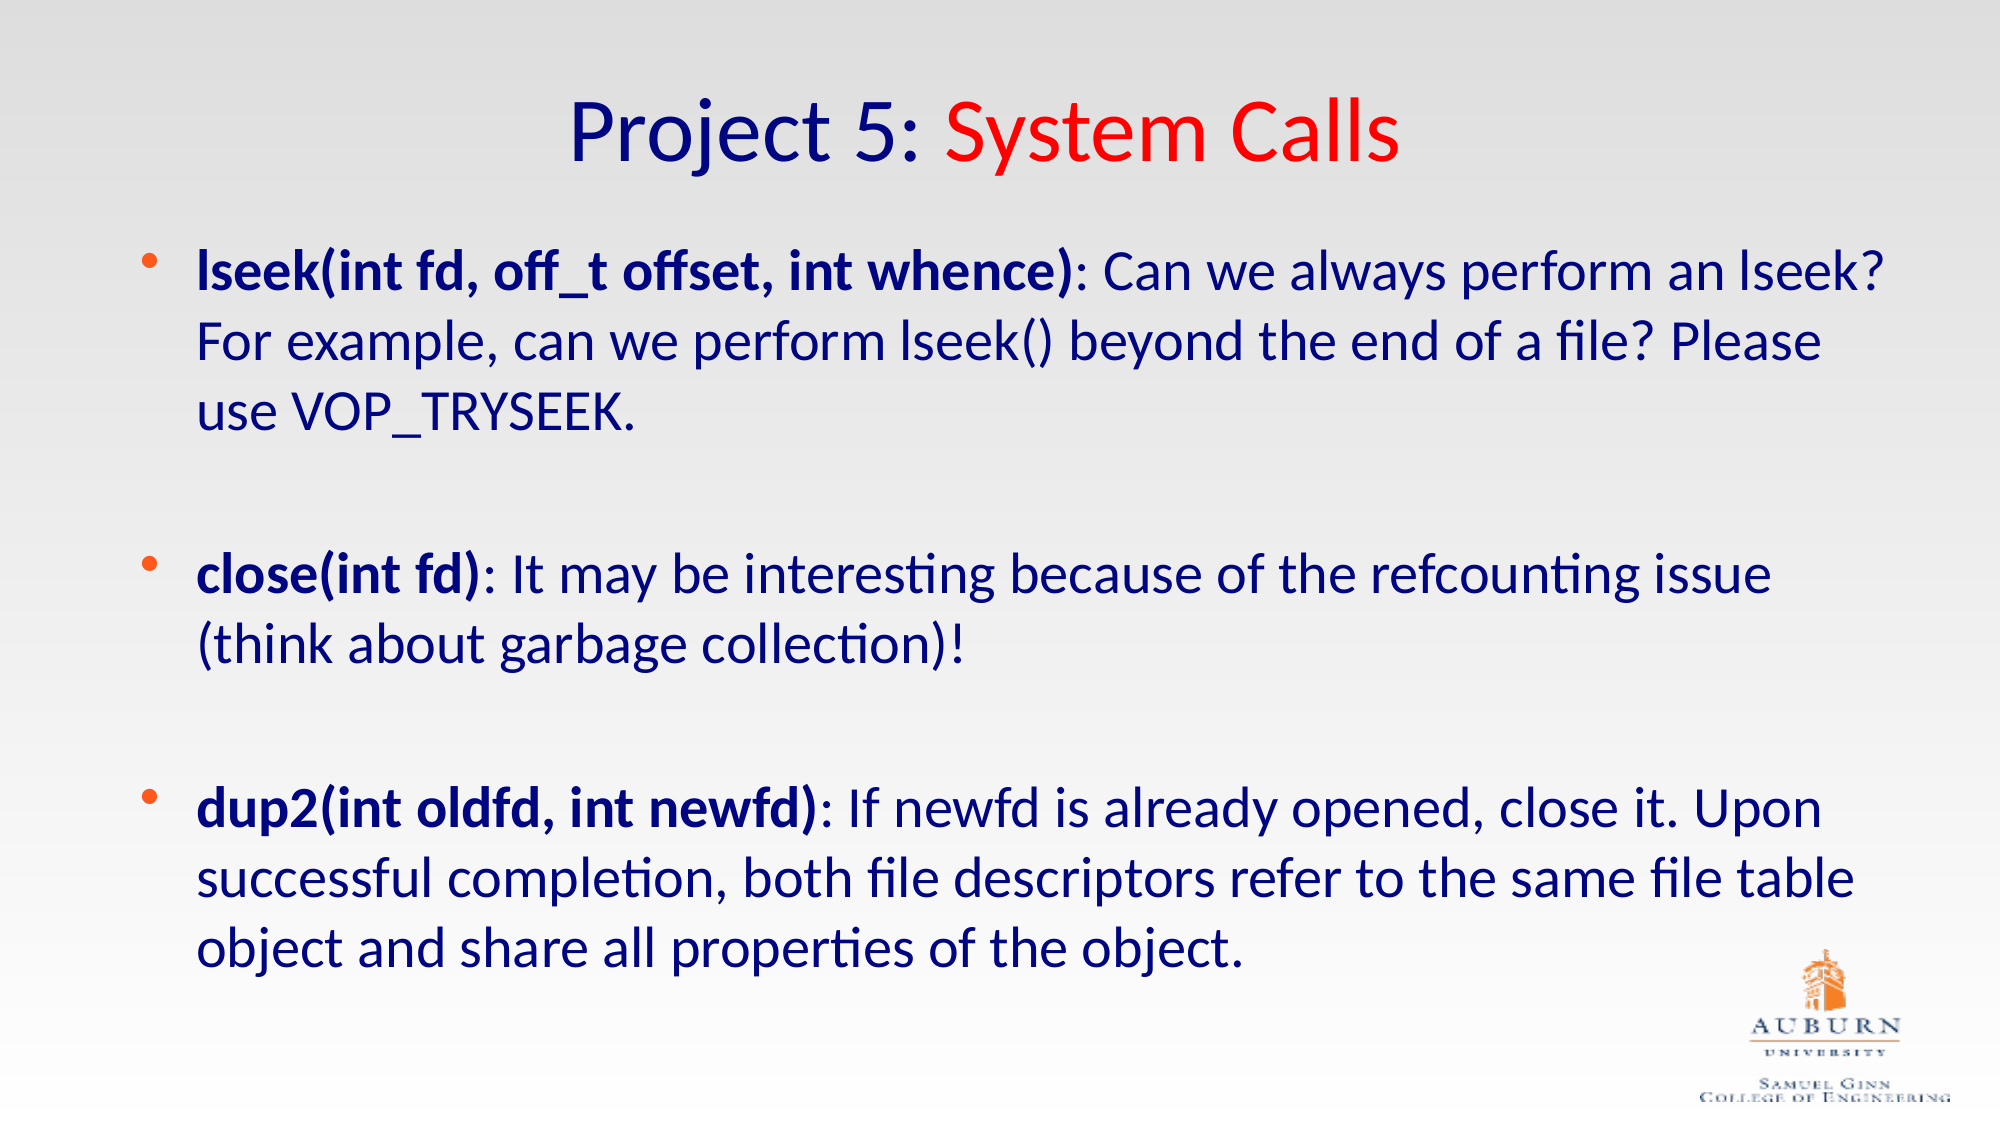

# Project 5: System Calls
lseek(int fd, off_t offset, int whence): Can we always perform an lseek? For example, can we perform lseek() beyond the end of a file? Please use VOP_TRYSEEK.

close(int fd): It may be interesting because of the refcounting issue (think about garbage collection)!

dup2(int oldfd, int newfd): If newfd is already opened, close it. Upon successful completion, both file descriptors refer to the same file table object and share all properties of the object.